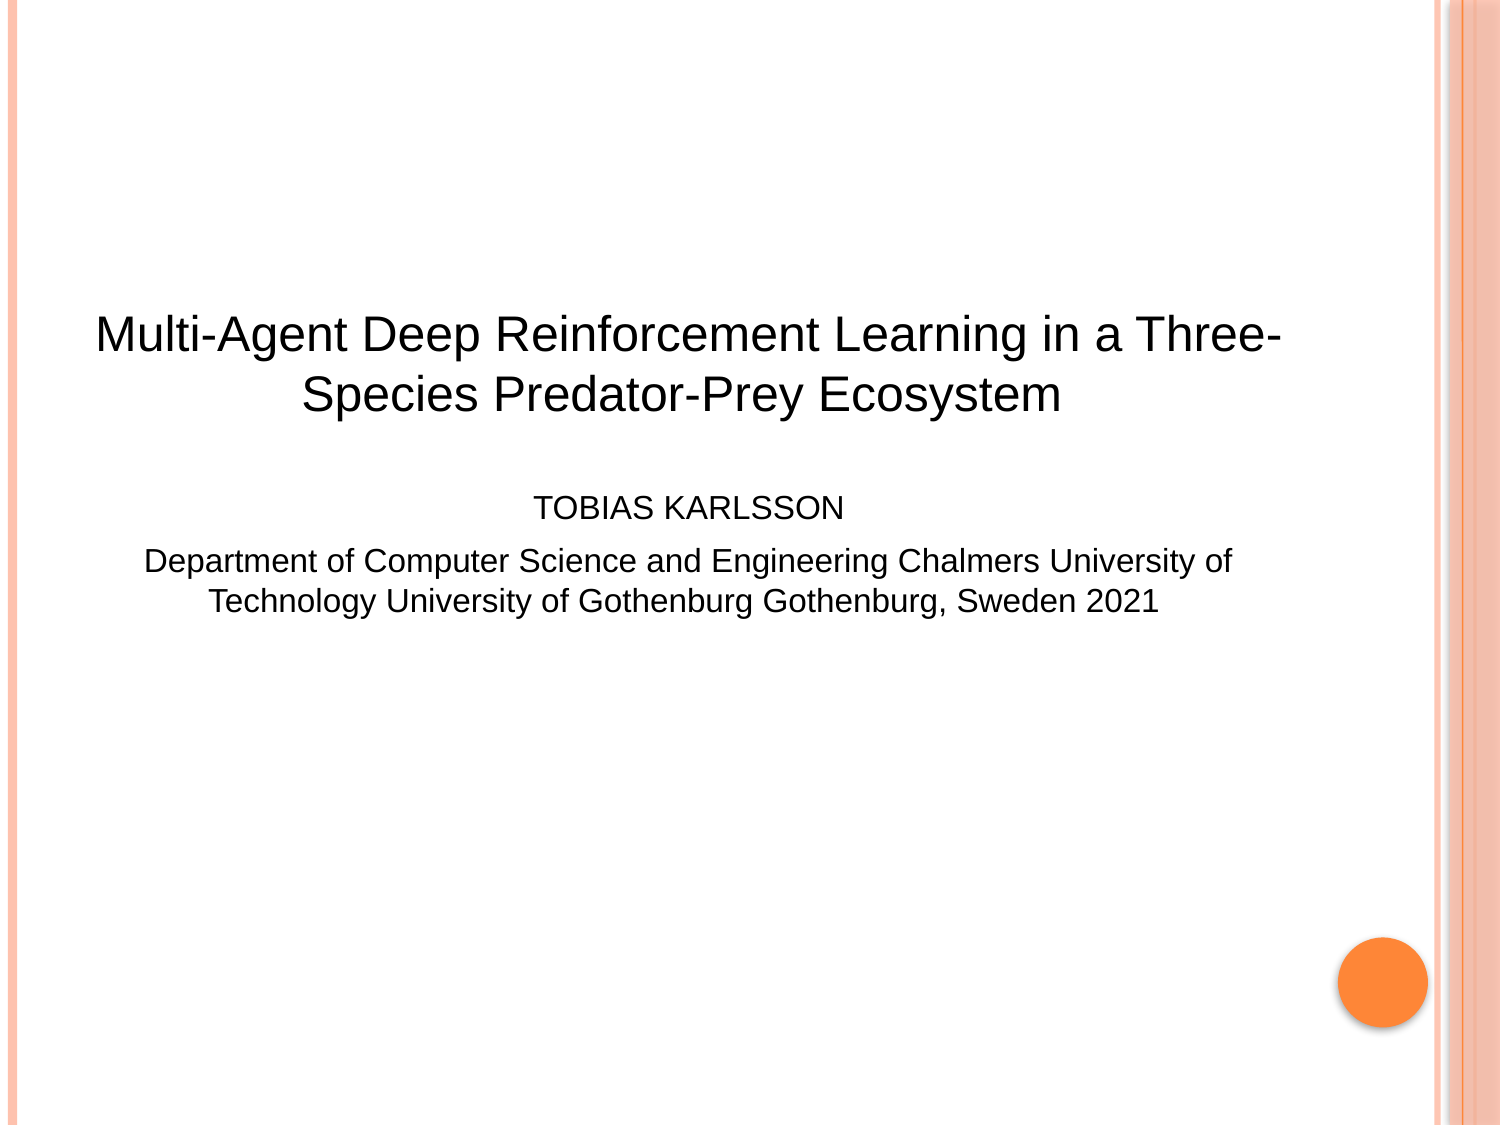

Multi-Agent Deep Reinforcement Learning in a Three-Species Predator-Prey Ecosystem

TOBIAS KARLSSON
Department of Computer Science and Engineering Chalmers University of Technology University of Gothenburg Gothenburg, Sweden 2021